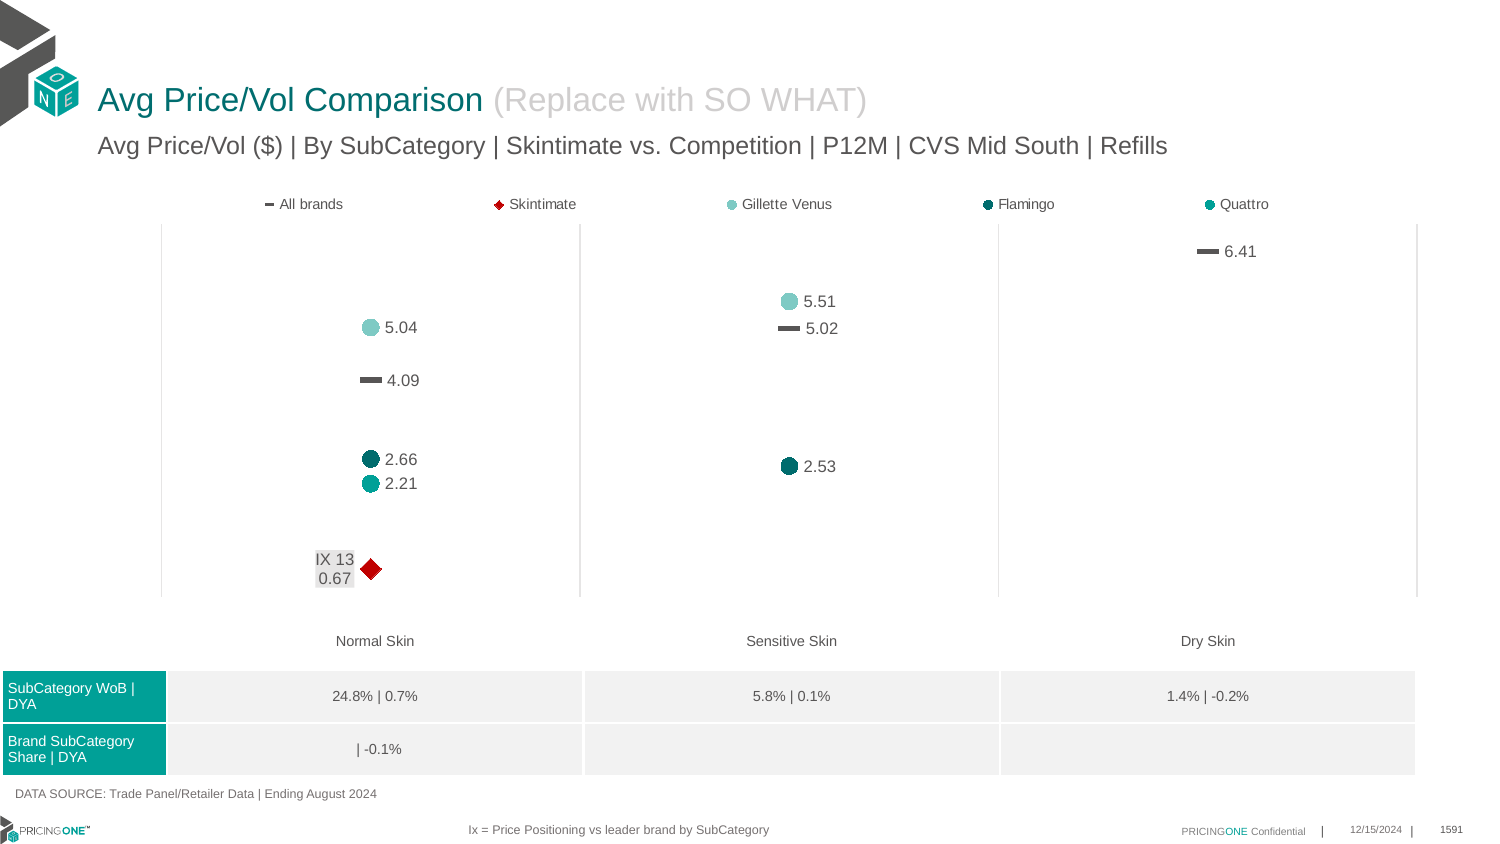

# Avg Price/Vol Comparison (Replace with SO WHAT)
Avg Price/Vol ($) | By SubCategory | Skintimate vs. Competition | P12M | CVS Mid South | Refills

### Chart

| Category | All brands | Skintimate | Gillette Venus | Flamingo | Quattro |
|---|---|---|---|---|---|
| IX 13 | 4.09 | 0.67 | 5.04 | 2.66 | 2.21 |
| None | 5.02 | None | 5.51 | 2.53 | None |
| None | 6.41 | None | None | None | None |
|  | Normal Skin | Sensitive Skin | Dry Skin |
| --- | --- | --- | --- |
| SubCategory WoB | DYA | 24.8% | 0.7% | 5.8% | 0.1% | 1.4% | -0.2% |
| Brand SubCategory Share | DYA | | -0.1% |  |  |
DATA SOURCE: Trade Panel/Retailer Data | Ending August 2024
Ix = Price Positioning vs leader brand by SubCategory
12/15/2024
1591